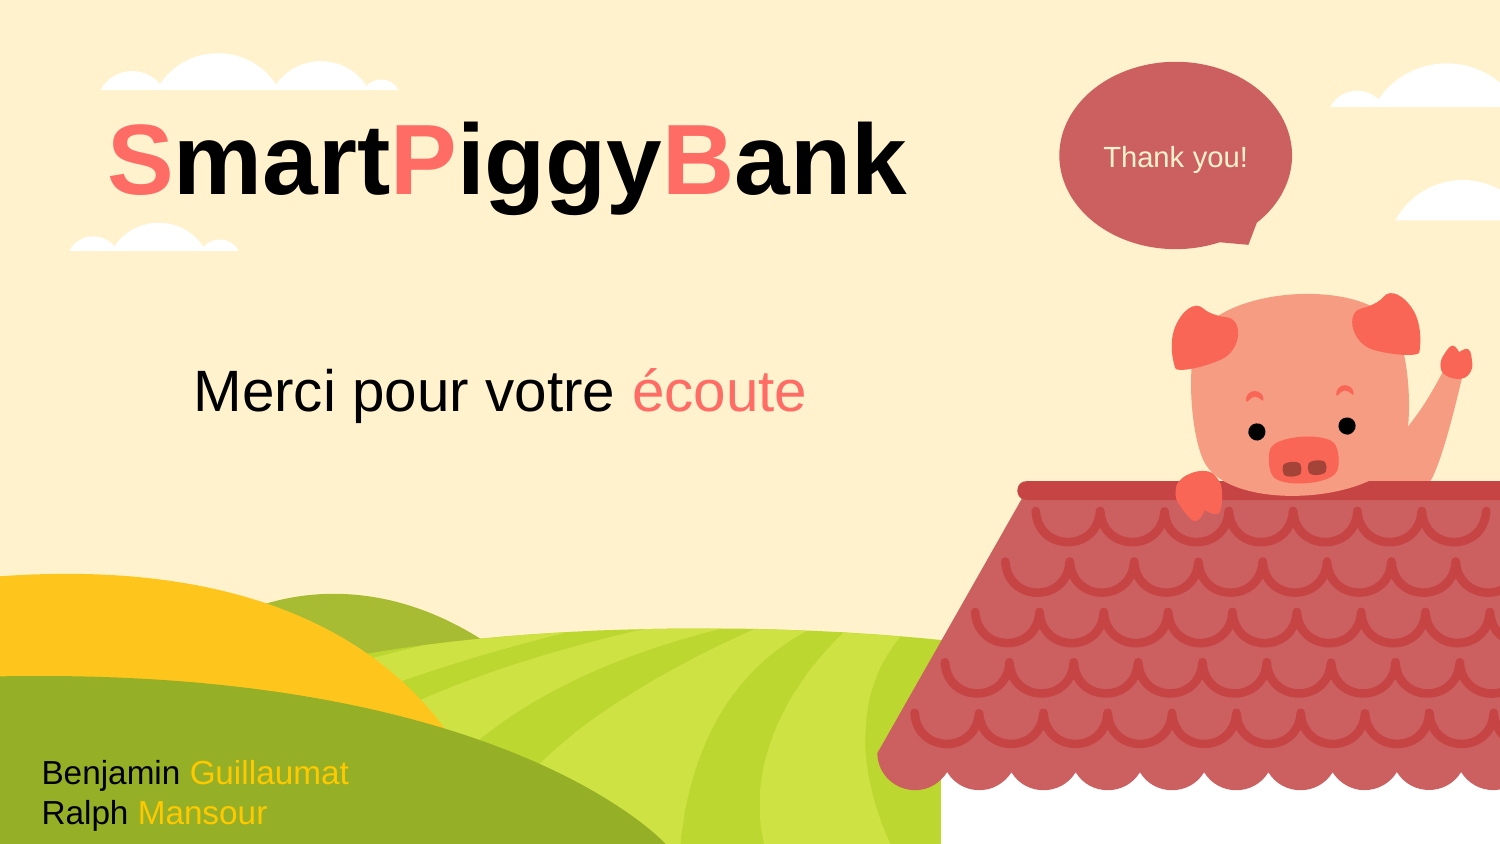

# SmartPiggyBank
Thank you!

Merci pour votre écoute

Benjamin Guillaumat
Ralph Mansour